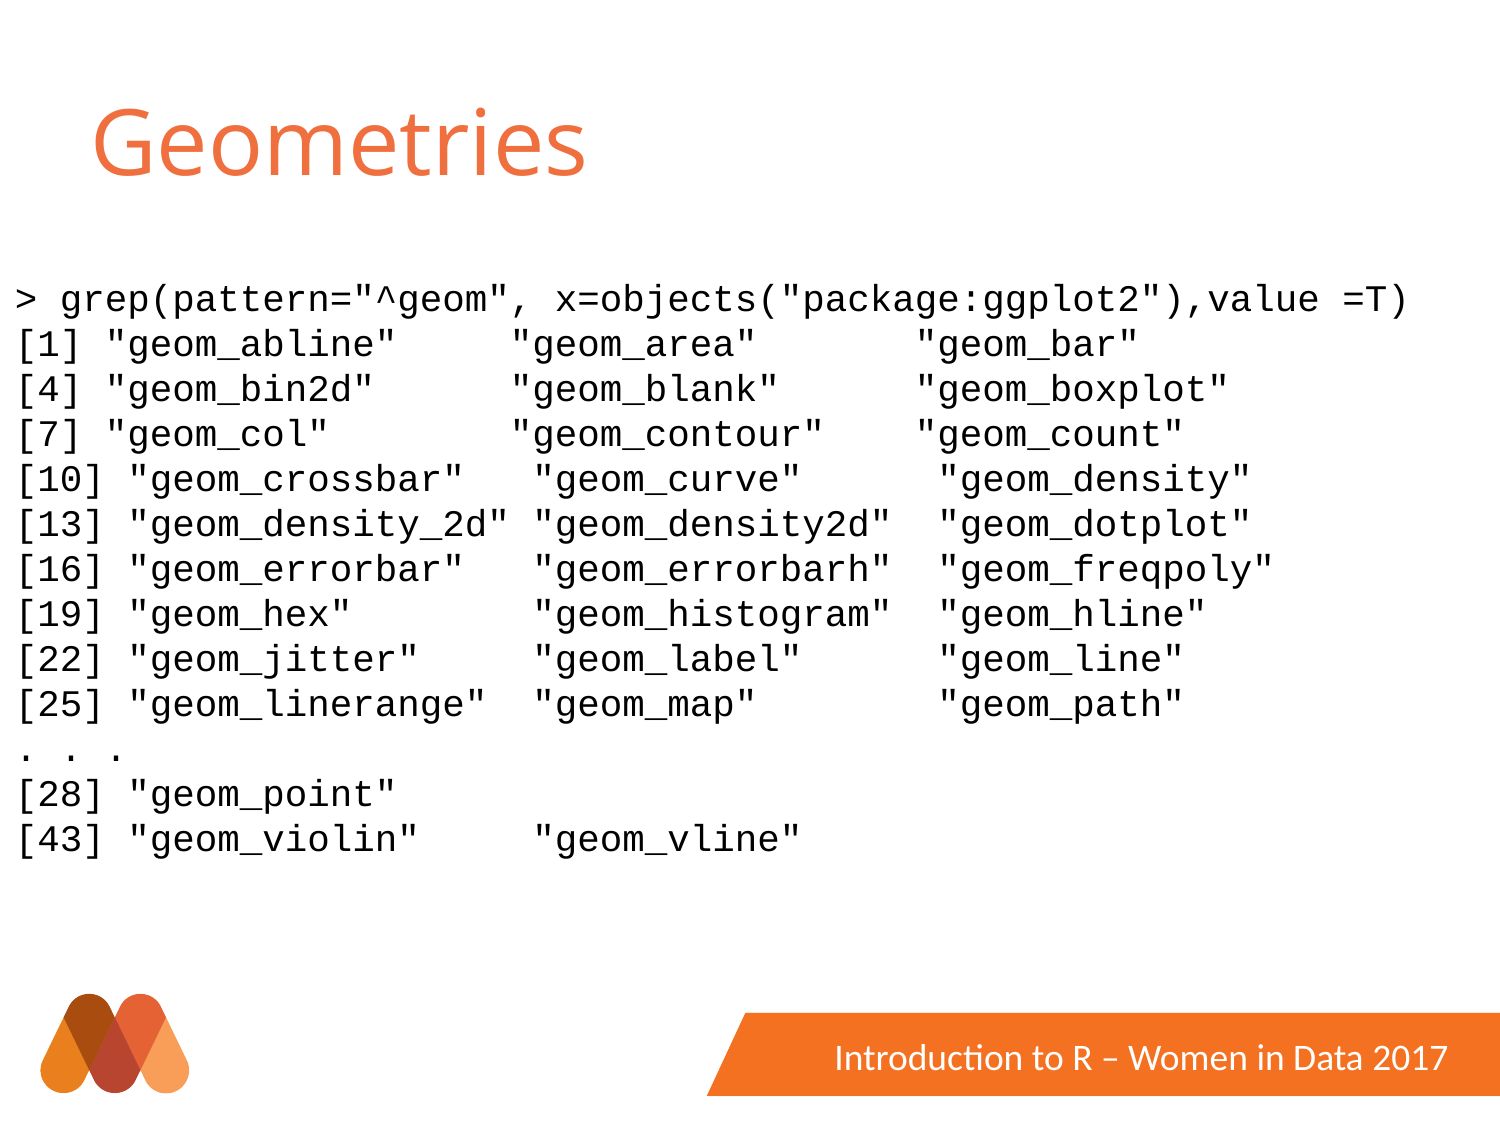

# Geometries
> grep(pattern="^geom", x=objects("package:ggplot2"),value =T)
[1] "geom_abline"     "geom_area"       "geom_bar"
[4] "geom_bin2d"      "geom_blank"      "geom_boxplot"
[7] "geom_col"        "geom_contour"    "geom_count"
[10] "geom_crossbar"   "geom_curve"      "geom_density"
[13] "geom_density_2d" "geom_density2d"  "geom_dotplot"
[16] "geom_errorbar"   "geom_errorbarh"  "geom_freqpoly"
[19] "geom_hex"        "geom_histogram"  "geom_hline"
[22] "geom_jitter"     "geom_label"      "geom_line"
[25] "geom_linerange"  "geom_map"        "geom_path"
. . .
[28] "geom_point"
[43] "geom_violin"     "geom_vline"
Introduction to R – Women in Data 2017